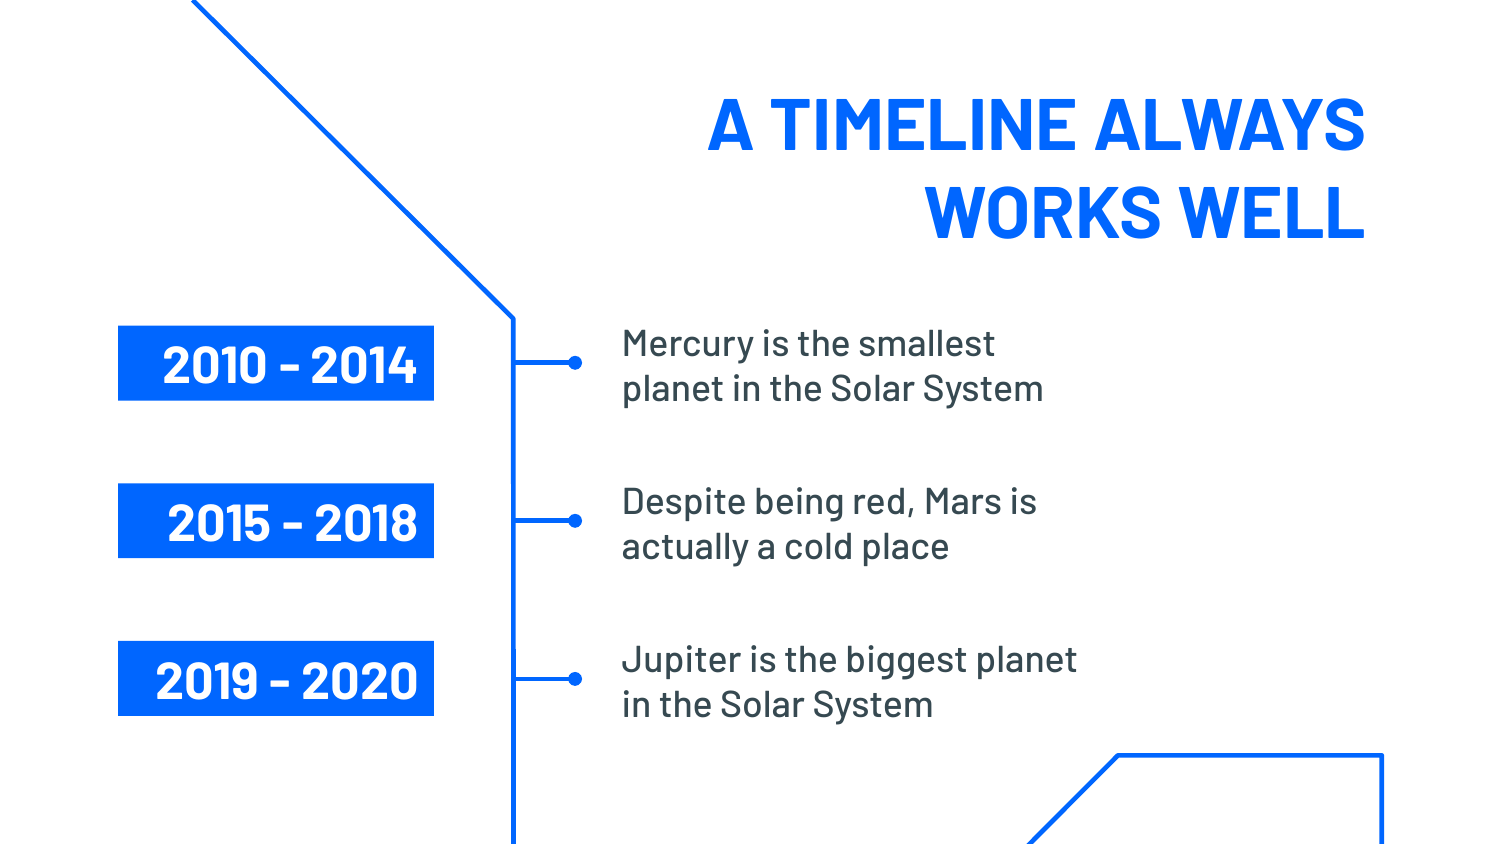

# A TIMELINE ALWAYS WORKS WELL
Mercury is the smallest planet in the Solar System
2010 - 2014
Despite being red, Mars is actually a cold place
2015 - 2018
Jupiter is the biggest planet in the Solar System
2019 - 2020